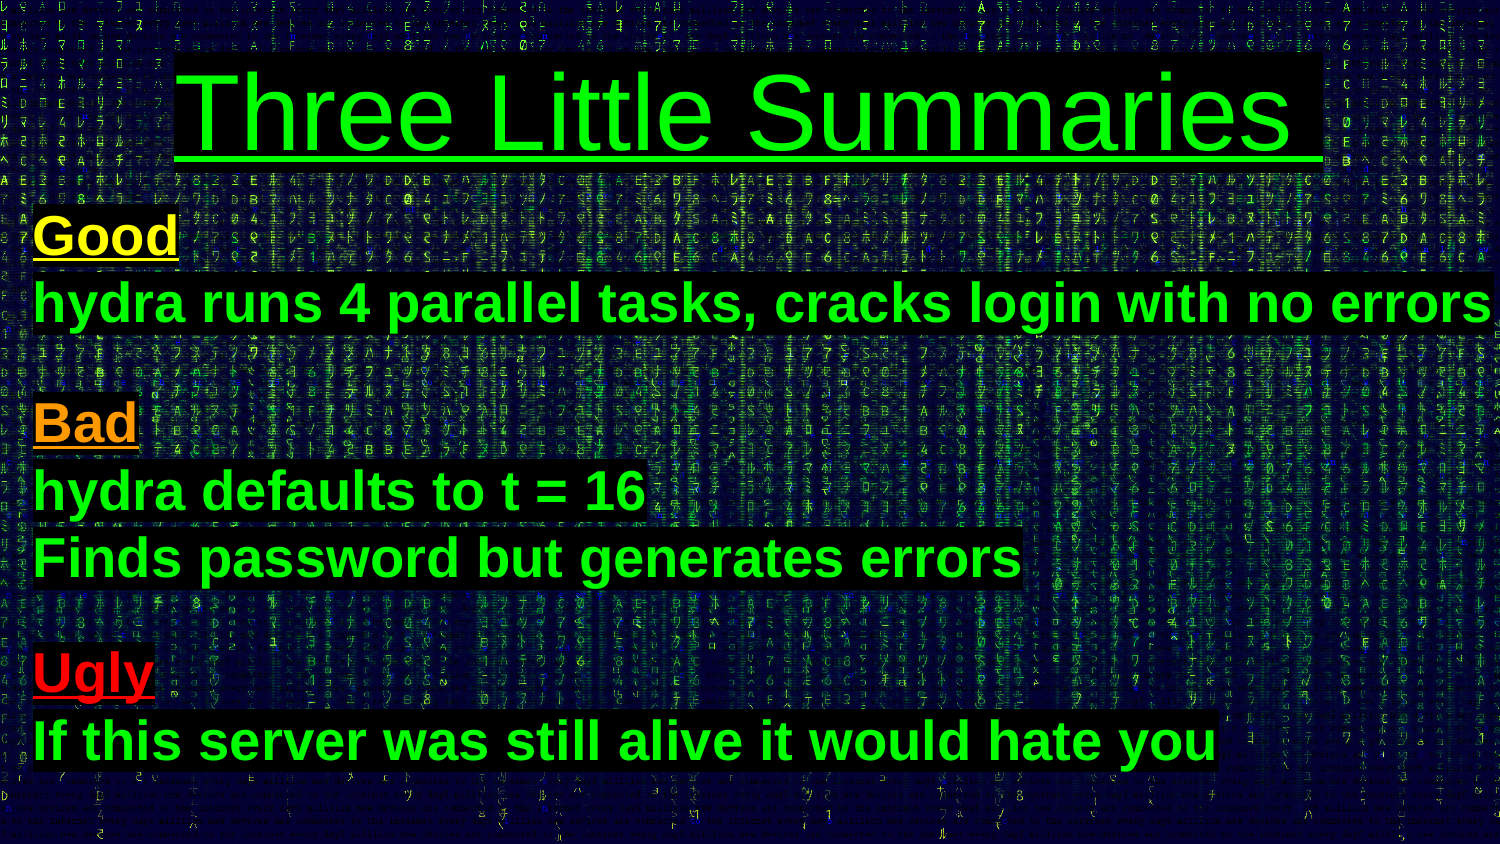

# Three Little Summaries
Good
hydra runs 4 parallel tasks, cracks login with no errors
Bad
hydra defaults to t = 16
Finds password but generates errors

Ugly
If this server was still alive it would hate you